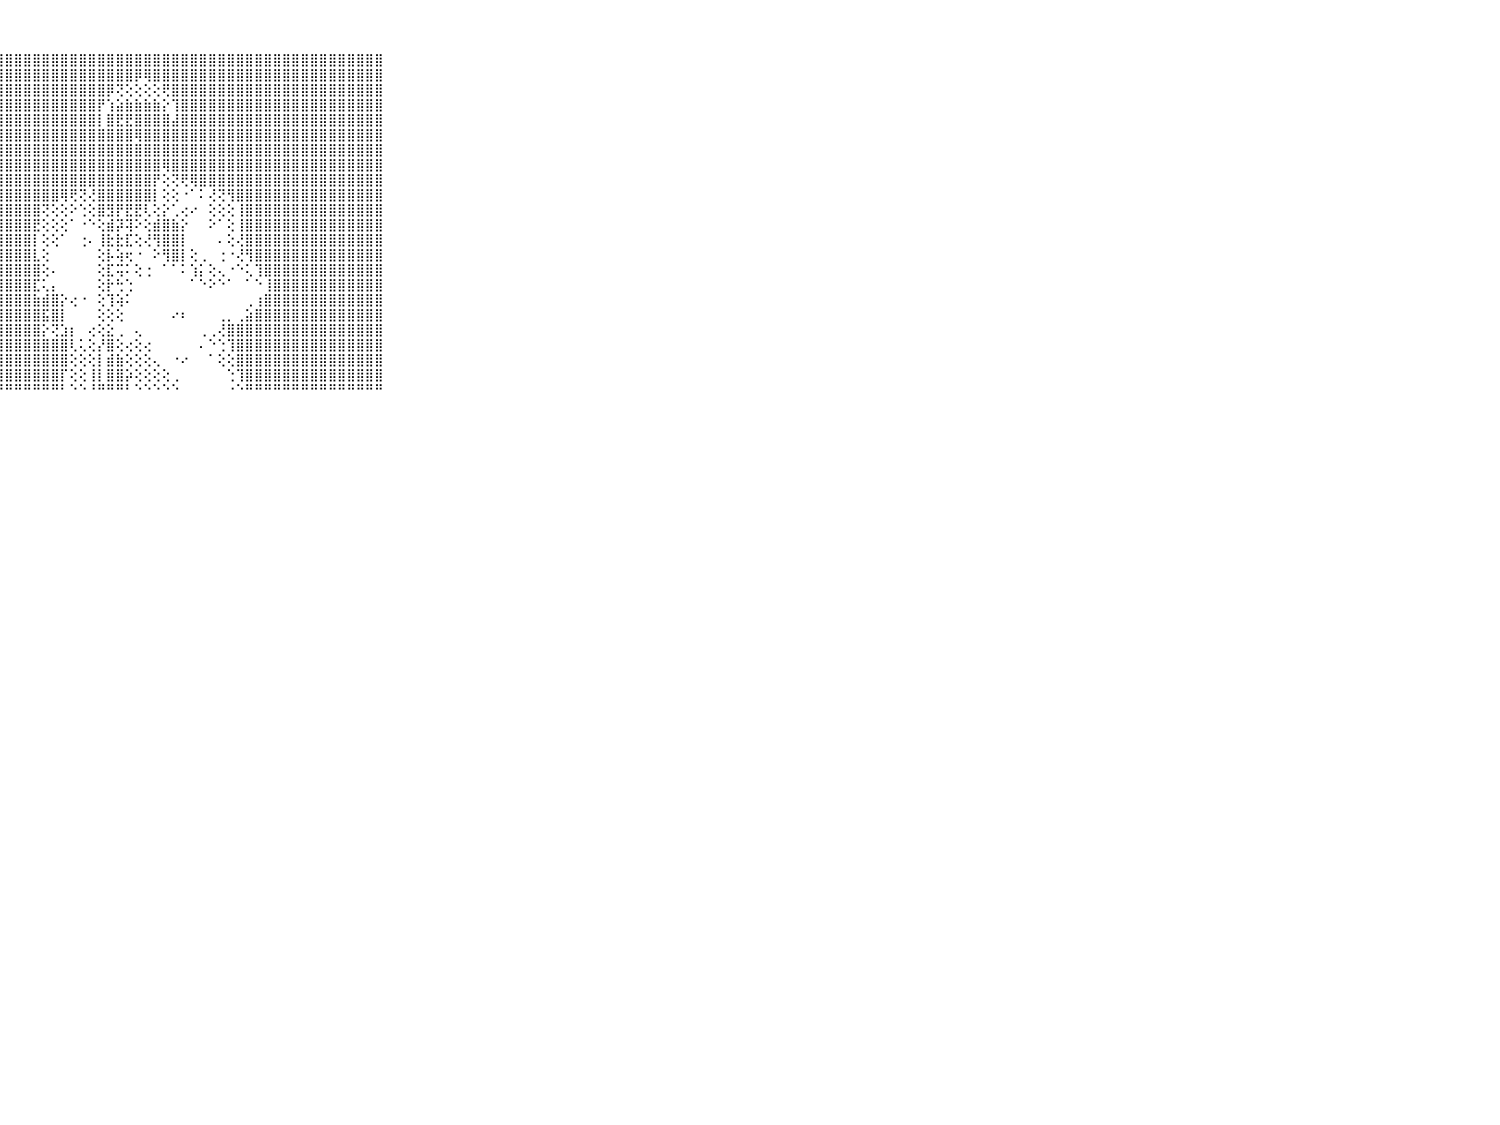

⠀⠀⠀⠀⠀⠀⠀⠀⠀⠀⠀⣿⣿⣿⣿⣿⣿⣿⣿⣿⣿⣿⣿⣿⣿⣿⣿⣿⣿⣿⣿⣿⣿⣿⣿⣿⣿⣿⣿⣿⣿⣿⣿⣿⣿⣿⣿⣿⣿⣿⣿⣿⣿⣿⣿⣿⣿⣿⣿⣿⣿⣿⣿⣿⣿⣿⣿⣿⣿⠀⠀⠀⠀⠀⠀⠀⠀⠀⠀⠀⠀
⠀⠀⠀⠀⠀⠀⠀⠀⠀⠀⠀⣿⣿⣿⣿⣿⣿⣿⣿⣿⣿⣿⣿⣿⣿⣿⣿⣿⣿⣿⣿⣿⣿⣿⣿⣿⣿⣿⣿⣿⣿⣿⡿⢿⣿⣿⣿⣿⣿⣿⣿⣿⣿⣿⣿⣿⣿⣿⣿⣿⣿⣿⣿⣿⣿⣿⣿⣿⣿⠀⠀⠀⠀⠀⠀⠀⠀⠀⠀⠀⠀
⠀⠀⠀⠀⠀⠀⠀⠀⠀⠀⠀⣿⣿⣿⣿⣿⣿⣿⣿⣿⣿⣿⣿⣿⣿⣿⣿⣿⣿⣿⣿⣿⣿⣿⣿⣿⣿⣿⣿⡿⢝⢕⢕⢕⢕⢟⣿⣿⣿⣿⣿⣿⣿⣿⣿⣿⣿⣿⣿⣿⣿⣿⣿⣿⣿⣿⣿⣿⣿⠀⠀⠀⠀⠀⠀⠀⠀⠀⠀⠀⠀
⠀⠀⠀⠀⠀⠀⠀⠀⠀⠀⠀⣿⣿⣿⣿⣿⣿⣿⣿⣿⣿⣿⣿⣿⣿⣿⣿⣿⣿⣿⣿⣿⣿⣿⣿⣿⣿⣿⡟⢱⣵⣷⣷⣷⣷⡕⢹⣿⣿⣿⣿⣿⣿⣿⣿⣿⣿⣿⣿⣿⣿⣿⣿⣿⣿⣿⣿⣿⣿⠀⠀⠀⠀⠀⠀⠀⠀⠀⠀⠀⠀
⠀⠀⠀⠀⠀⠀⠀⠀⠀⠀⠀⣿⣿⣿⣿⣿⣿⣿⣿⣿⣿⣿⣿⣿⣿⣿⣿⣿⣿⣿⣿⣿⣿⣿⣿⣿⣿⣿⡇⣿⣟⣟⣿⣿⣿⣿⣼⣿⣿⣿⣿⣿⣿⣿⣿⣿⣿⣿⣿⣿⣿⣿⣿⣿⣿⣿⣿⣿⣿⠀⠀⠀⠀⠀⠀⠀⠀⠀⠀⠀⠀
⠀⠀⠀⠀⠀⠀⠀⠀⠀⠀⠀⣿⣿⣿⣿⣿⣿⣿⣿⣿⣿⣿⣿⣿⣿⣿⣿⣿⣿⣿⣿⣿⣿⣿⣿⣿⣿⣿⣿⣿⣿⣿⢿⣿⣿⣿⣿⣿⣿⣿⣿⣿⣿⣿⣿⣿⣿⣿⣿⣿⣿⣿⣿⣿⣿⣿⣿⣿⣿⠀⠀⠀⠀⠀⠀⠀⠀⠀⠀⠀⠀
⠀⠀⠀⠀⠀⠀⠀⠀⠀⠀⠀⣿⣿⣿⣿⣿⣿⣿⣿⣿⣿⣿⣿⣿⣿⣿⣿⣿⣿⣿⣿⣿⣿⣿⣿⣿⣿⣿⣿⣿⣿⣿⣿⣿⣿⣿⣿⣿⣿⣿⣿⣿⣿⣿⣿⣿⣿⣿⣿⣿⣿⣿⣿⣿⣿⣿⣿⣿⣿⠀⠀⠀⠀⠀⠀⠀⠀⠀⠀⠀⠀
⠀⠀⠀⠀⠀⠀⠀⠀⠀⠀⠀⣿⣿⣿⣿⣿⣿⣿⣿⣿⣿⣿⣿⣿⣿⣿⣿⣿⣿⣿⣿⣿⣿⣿⣿⣿⣿⣿⣿⣿⣿⣿⣿⣿⣿⢿⣿⣿⣿⣿⣿⣿⣿⣿⣿⣿⣿⣿⣿⣿⣿⣿⣿⣿⣿⣿⣿⣿⣿⠀⠀⠀⠀⠀⠀⠀⠀⠀⠀⠀⠀
⠀⠀⠀⠀⠀⠀⠀⠀⠀⠀⠀⣿⣿⣿⣿⣿⣿⣿⣿⣿⣿⣿⣿⣿⣿⣿⣿⣿⣿⣿⣿⣿⣿⣿⣿⣿⣿⣿⣿⣿⣿⣿⣿⣿⡟⢕⢝⢟⢿⣿⣿⣿⣿⣿⣿⣿⣿⣿⣿⣿⣿⣿⣿⣿⣿⣿⣿⣿⣿⠀⠀⠀⠀⠀⠀⠀⠀⠀⠀⠀⠀
⠀⠀⠀⠀⠀⠀⠀⠀⠀⠀⠀⣿⣿⣿⣿⣿⣿⣿⣿⣿⣿⣿⣿⣿⣿⣿⣿⣿⣿⣿⣿⣿⣿⣿⢿⢟⢝⢜⣿⣿⣿⣿⣿⣿⡇⢕⢕⠐⠁⠅⢜⢝⢻⣿⣿⣿⣿⣿⣿⣿⣿⣿⣿⣿⣿⣿⣿⣿⣿⠀⠀⠀⠀⠀⠀⠀⠀⠀⠀⠀⠀
⠀⠀⠀⠀⠀⠀⠀⠀⠀⠀⠀⣿⣿⣿⣿⣿⣿⣿⣿⣿⣿⣿⣿⣿⣿⣿⣿⣿⣿⣿⣿⣿⢝⢕⢕⠕⢑⢕⣿⣻⡟⣟⣟⢇⢕⡕⢁⢔⠔⠀⢕⢕⢕⢸⣿⣿⣿⣿⣿⣿⣿⣿⣿⣿⣿⣿⣿⣿⣿⠀⠀⠀⠀⠀⠀⠀⠀⠀⠀⠀⠀
⠀⠀⠀⠀⠀⠀⠀⠀⠀⠀⠀⣿⣿⣿⣿⣿⣿⣿⣿⣿⣿⣿⣿⣿⣿⣿⣿⣿⣿⣿⣿⣟⢕⢕⢕⠁⠐⠑⢕⣾⡽⢽⠕⢕⣾⣿⣷⡕⠀⠀⠕⠁⢕⢸⣿⣿⣿⣿⣿⣿⣿⣿⣿⣿⣿⣿⣿⣿⣿⠀⠀⠀⠀⠀⠀⠀⠀⠀⠀⠀⠀
⠀⠀⠀⠀⠀⠀⠀⠀⠀⠀⠀⣿⣿⣿⣿⣿⣿⣿⣿⣿⣿⣿⣿⣿⣿⣿⣿⣿⣿⣿⣿⡇⢕⢕⠁⠀⢐⠄⢸⣗⣗⣏⢕⢜⢻⣿⣿⡇⠀⠀⠀⠄⢕⢜⣿⣿⣿⣿⣿⣿⣿⣿⣿⣿⣿⣿⣿⣿⣿⠀⠀⠀⠀⠀⠀⠀⠀⠀⠀⠀⠀
⠀⠀⠀⠀⠀⠀⠀⠀⠀⠀⠀⣿⣿⣿⣿⣿⣿⣿⣿⣿⣿⣿⣿⣿⣿⣿⣿⣿⣿⣿⣿⣇⢕⠀⠀⠀⠀⠀⢕⡧⢵⢖⠐⠀⠕⢻⣿⡇⢕⢀⠀⢐⠐⢜⢻⣿⣿⣿⣿⣿⣿⣿⣿⣿⣿⣿⣿⣿⣿⠀⠀⠀⠀⠀⠀⠀⠀⠀⠀⠀⠀
⠀⠀⠀⠀⠀⠀⠀⠀⠀⠀⠀⣿⣿⣿⣿⣿⣿⣿⣿⣿⣿⣿⣿⣿⣿⣿⣿⣿⣿⣿⣿⣿⢕⠄⠀⠀⠀⠀⢕⣏⢭⠅⢕⢐⠀⠁⠁⠅⢱⡅⢕⢄⠐⠑⢅⢹⣿⣿⣿⣿⣿⣿⣿⣿⣿⣿⣿⣿⣿⠀⠀⠀⠀⠀⠀⠀⠀⠀⠀⠀⠀
⠀⠀⠀⠀⠀⠀⠀⠀⠀⠀⠀⣿⣿⣿⣿⣿⣿⣿⣿⣿⣿⣿⣿⣿⣿⣿⣿⣿⣿⣿⣿⣏⢅⡄⠀⠀⠀⠀⢕⡗⢓⢑⠀⠀⠀⠀⠀⠀⠁⠑⠕⠑⠁⠀⠁⠑⢸⣿⣿⣿⣿⣿⣿⣿⣿⣿⣿⣿⣿⠀⠀⠀⠀⠀⠀⠀⠀⠀⠀⠀⠀
⠀⠀⠀⠀⠀⠀⠀⠀⠀⠀⠀⣿⣿⣿⣿⣿⣿⣿⣿⣿⣿⣿⣿⣿⣿⣿⣿⣿⣿⣿⣿⣷⣾⣿⡕⢔⠐⠀⢕⢹⢵⠅⠀⠀⠀⠀⠀⠀⠀⠀⠀⠀⠀⠀⢀⢰⣿⣿⣿⣿⣿⣿⣿⣿⣿⣿⣿⣿⣿⠀⠀⠀⠀⠀⠀⠀⠀⠀⠀⠀⠀
⠀⠀⠀⠀⠀⠀⠀⠀⠀⠀⠀⣿⣿⣿⣿⣿⣿⣿⣿⣿⣿⣿⣿⣿⣿⣿⣿⣿⣿⣿⣿⣿⣯⣿⡇⠀⠀⠀⢕⢕⢕⠀⠀⠀⠀⠀⠔⠆⠀⠀⠀⢀⡀⢀⣵⣿⣿⣿⣿⣿⣿⣿⣿⣿⣿⣿⣿⣿⣿⠀⠀⠀⠀⠀⠀⠀⠀⠀⠀⠀⠀
⠀⠀⠀⠀⠀⠀⠀⠀⠀⠀⠀⣿⣿⣿⣿⣿⣿⣿⣿⣿⣿⣿⣿⣿⣿⣿⣿⣿⣿⣿⣿⣿⡕⢝⣱⡆⠀⢔⢕⣕⢀⠀⢄⠀⠀⠀⠀⠀⠀⢀⢀⢜⣿⣿⣿⣿⣿⣿⣿⣿⣿⣿⣿⣿⣿⣿⣿⣿⣿⠀⠀⠀⠀⠀⠀⠀⠀⠀⠀⠀⠀
⠀⠀⠀⠀⠀⠀⠀⠀⠀⠀⠀⣿⣿⣿⣿⣿⣿⣿⣿⣿⣿⣿⣿⣿⣿⣿⣿⣿⣿⣿⣿⣿⣿⣿⣿⢇⢅⢕⡜⣿⢕⢔⢕⢔⠀⠀⠀⠀⠀⠄⠑⢑⢹⣿⣿⣿⣿⣿⣿⣿⣿⣿⣿⣿⣿⣿⣿⣿⣿⠀⠀⠀⠀⠀⠀⠀⠀⠀⠀⠀⠀
⠀⠀⠀⠀⠀⠀⠀⠀⠀⠀⠀⣿⣿⣿⣿⣿⣿⣿⣿⣿⣿⣿⣿⣿⣿⣿⣿⣿⣿⣿⣿⣿⣿⣿⣿⢕⢕⢕⡇⣾⣷⢕⢕⢕⢄⠀⠐⠔⠀⠀⠁⢕⢕⣿⣿⣿⣿⣿⣿⣿⣿⣿⣿⣿⣿⣿⣿⣿⣿⠀⠀⠀⠀⠀⠀⠀⠀⠀⠀⠀⠀
⠀⠀⠀⠀⠀⠀⠀⠀⠀⠀⠀⣿⣿⣿⣿⣿⣿⣿⣿⣿⣿⣿⣿⣿⣿⣿⣿⣿⣿⣿⣿⣿⣿⣿⡏⢕⢕⢸⡇⣿⣿⡵⢕⢕⢕⢕⢀⠀⠀⠀⠀⠀⢑⢹⣿⣿⣿⣿⣿⣿⣿⣿⣿⣿⣿⣿⣿⣿⣿⠀⠀⠀⠀⠀⠀⠀⠀⠀⠀⠀⠀
⠀⠀⠀⠀⠀⠀⠀⠀⠀⠀⠀⠛⠛⠛⠛⠛⠛⠛⠛⠛⠛⠛⠛⠛⠛⠛⠛⠛⠛⠛⠛⠛⠛⠛⠃⠑⠑⠘⠛⠛⠛⠃⠑⠑⠑⠑⠑⠀⠀⠀⠀⠀⠐⠑⠛⠛⠛⠛⠛⠛⠛⠛⠛⠛⠛⠛⠛⠛⠛⠀⠀⠀⠀⠀⠀⠀⠀⠀⠀⠀⠀